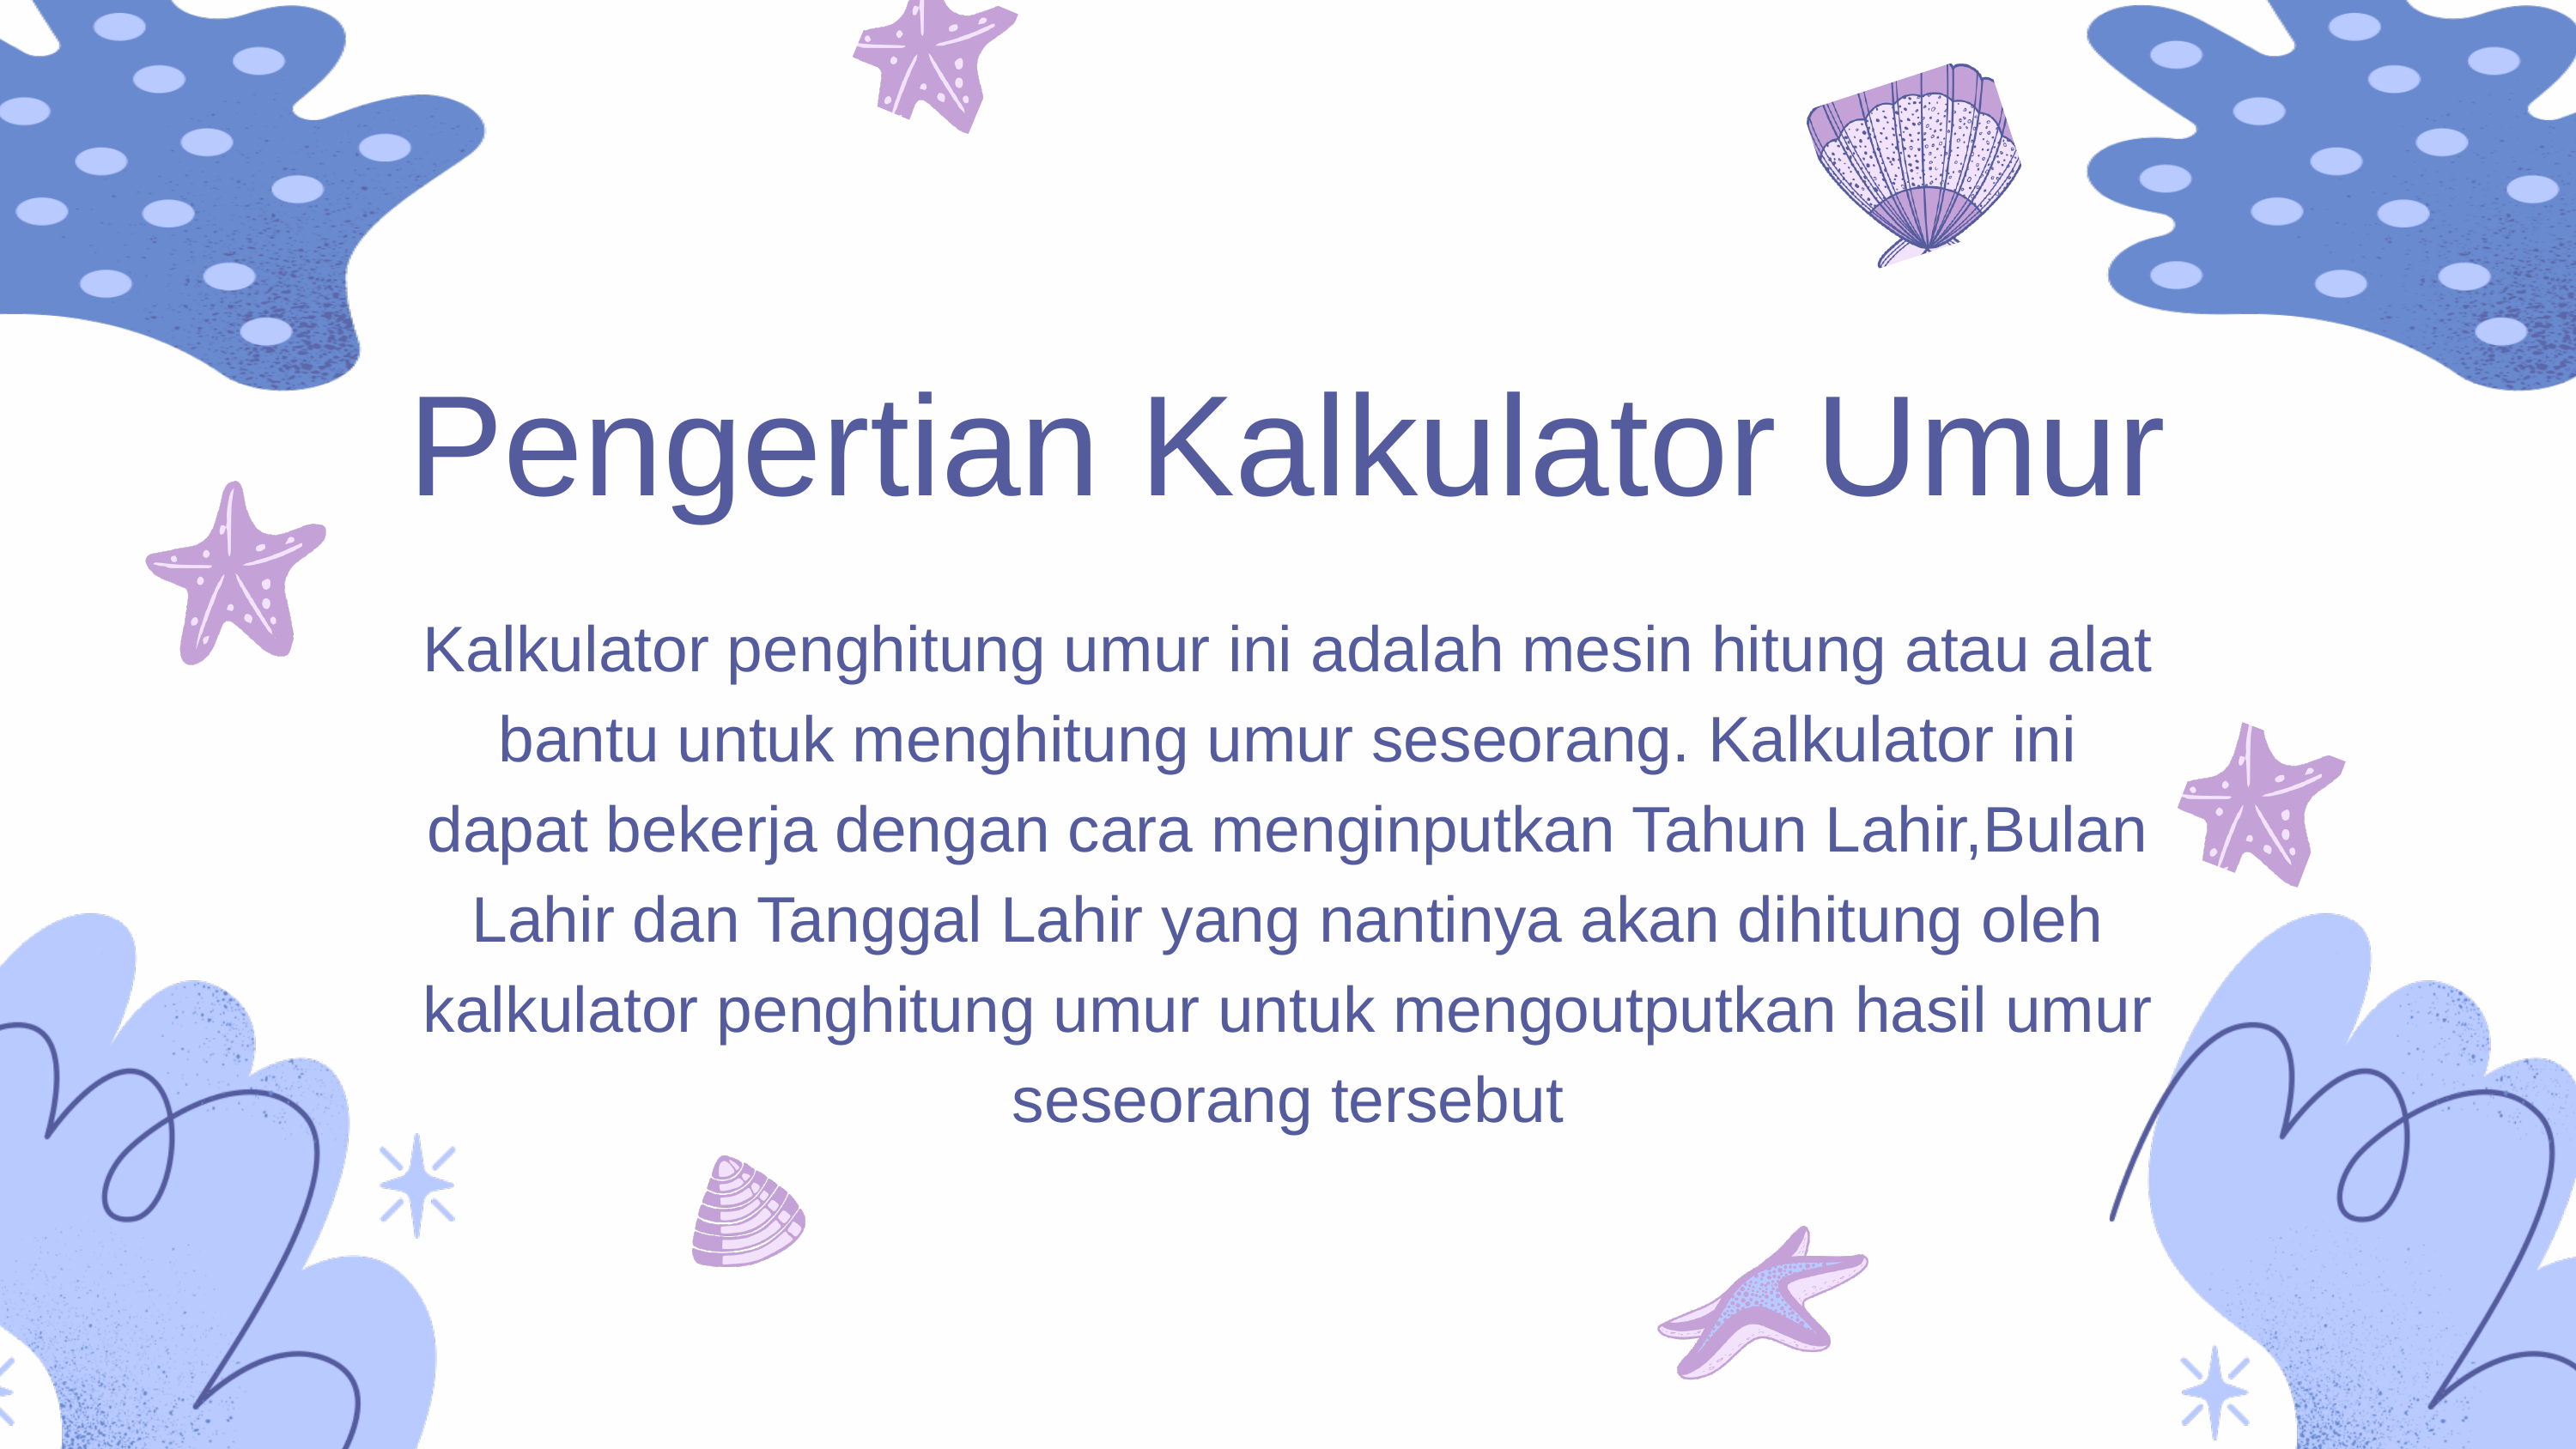

Pengertian Kalkulator Umur

Kalkulator penghitung umur ini adalah mesin hitung atau alat bantu untuk menghitung umur seseorang. Kalkulator ini dapat bekerja dengan cara menginputkan Tahun Lahir,Bulan Lahir dan Tanggal Lahir yang nantinya akan dihitung oleh kalkulator penghitung umur untuk mengoutputkan hasil umur seseorang tersebut